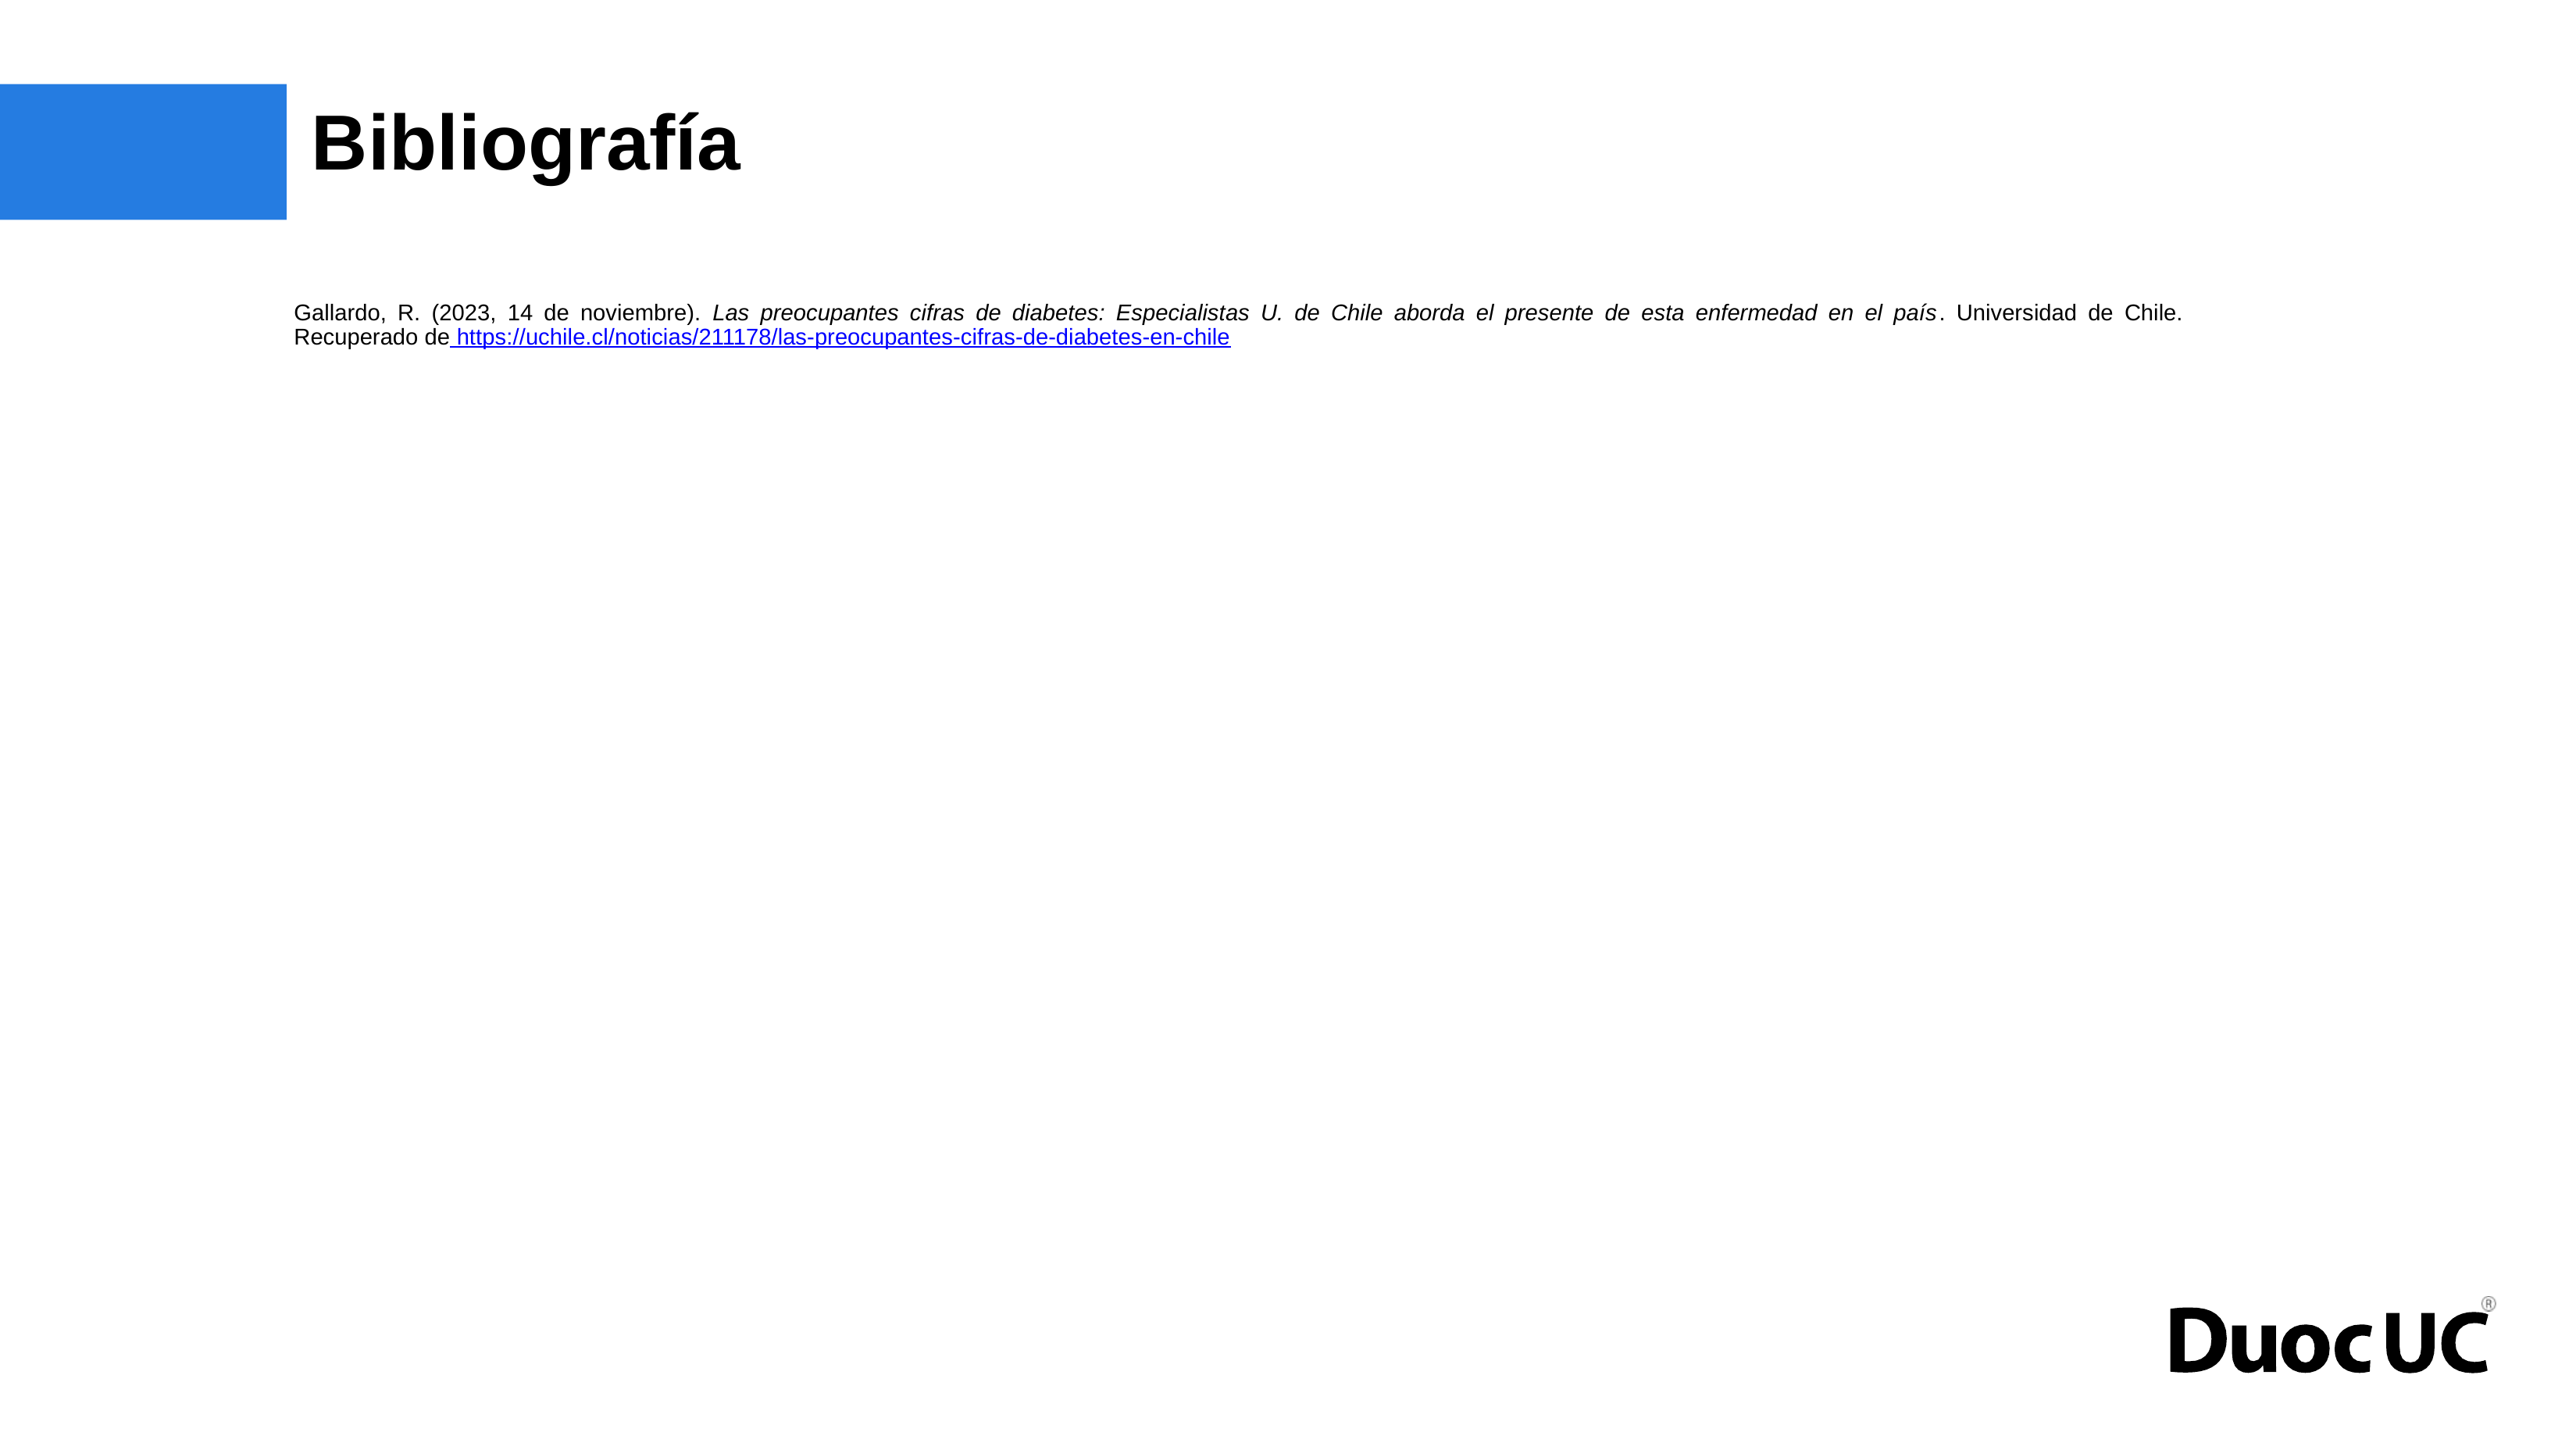

# Bibliografía
Gallardo, R. (2023, 14 de noviembre). Las preocupantes cifras de diabetes: Especialistas U. de Chile aborda el presente de esta enfermedad en el país. Universidad de Chile. Recuperado de https://uchile.cl/noticias/211178/las-preocupantes-cifras-de-diabetes-en-chile